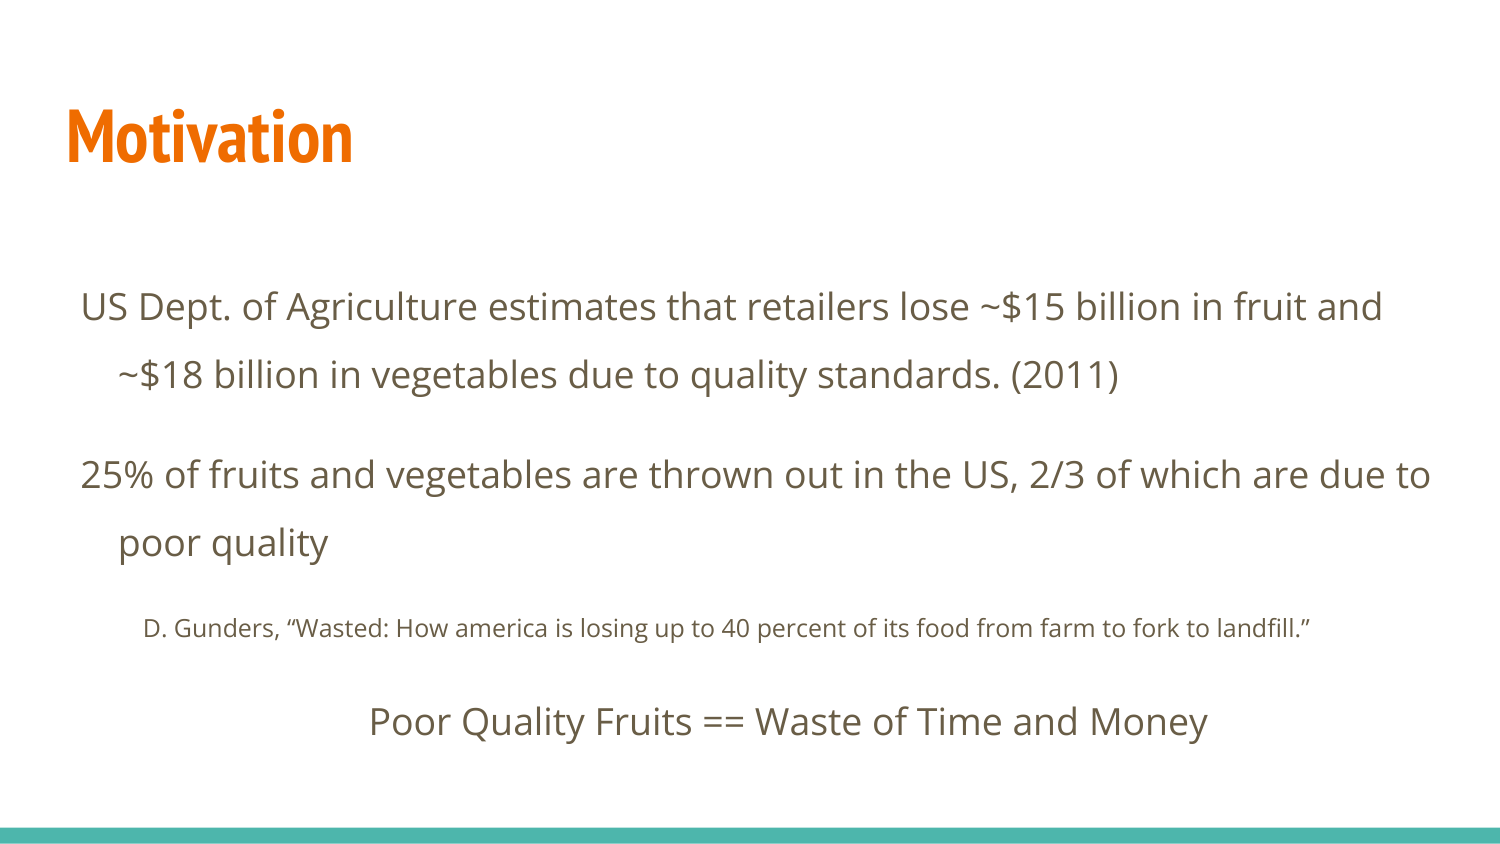

# Motivation
US Dept. of Agriculture estimates that retailers lose ~$15 billion in fruit and ~$18 billion in vegetables due to quality standards. (2011)
25% of fruits and vegetables are thrown out in the US, 2/3 of which are due to poor quality
D. Gunders, “Wasted: How america is losing up to 40 percent of its food from farm to fork to landfill.”
Poor Quality Fruits == Waste of Time and Money